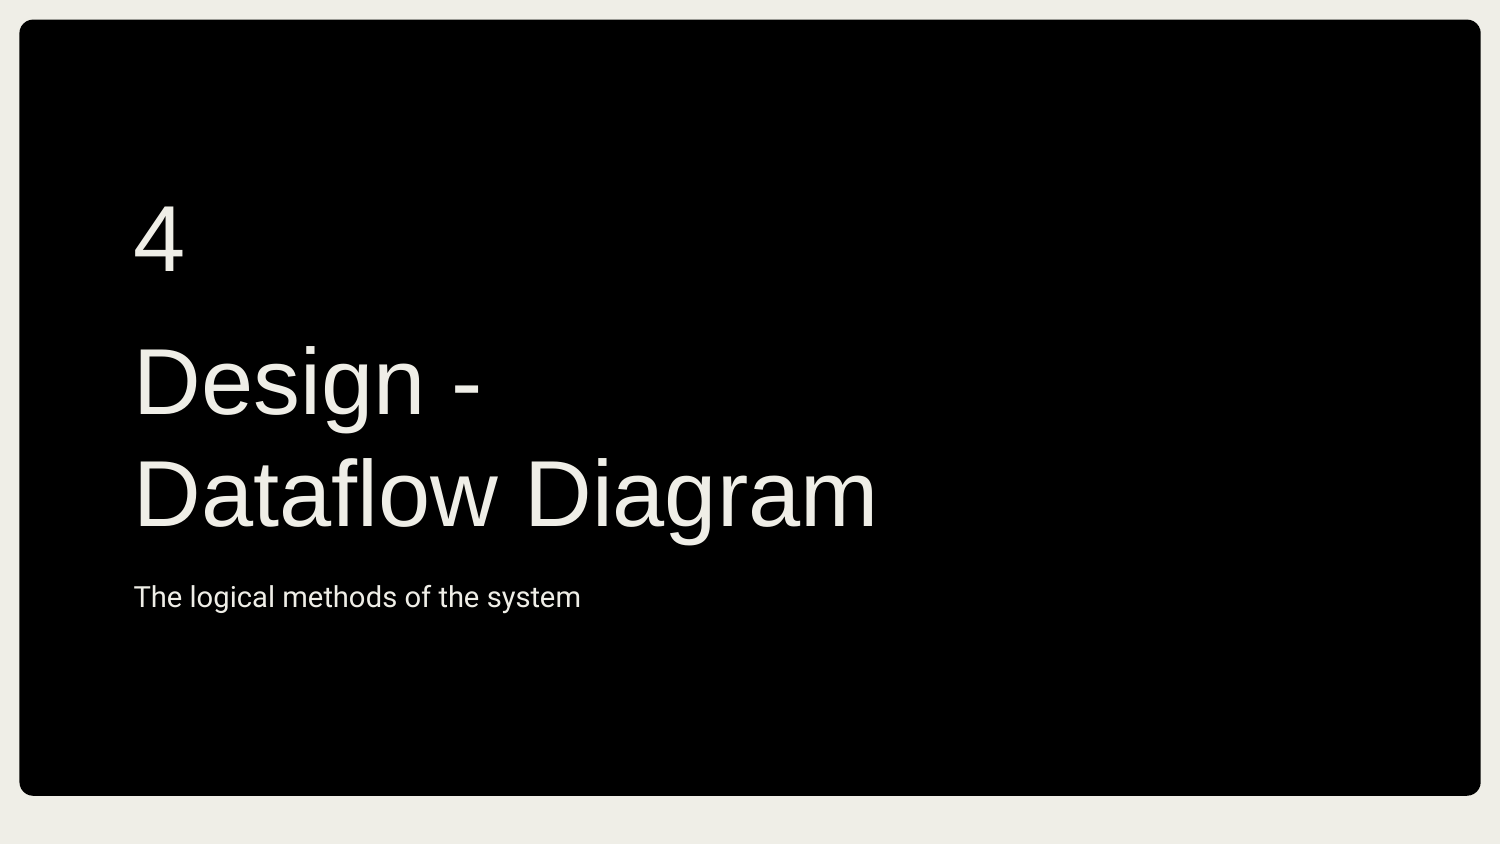

4
# Design - Dataflow Diagram
The logical methods of the system